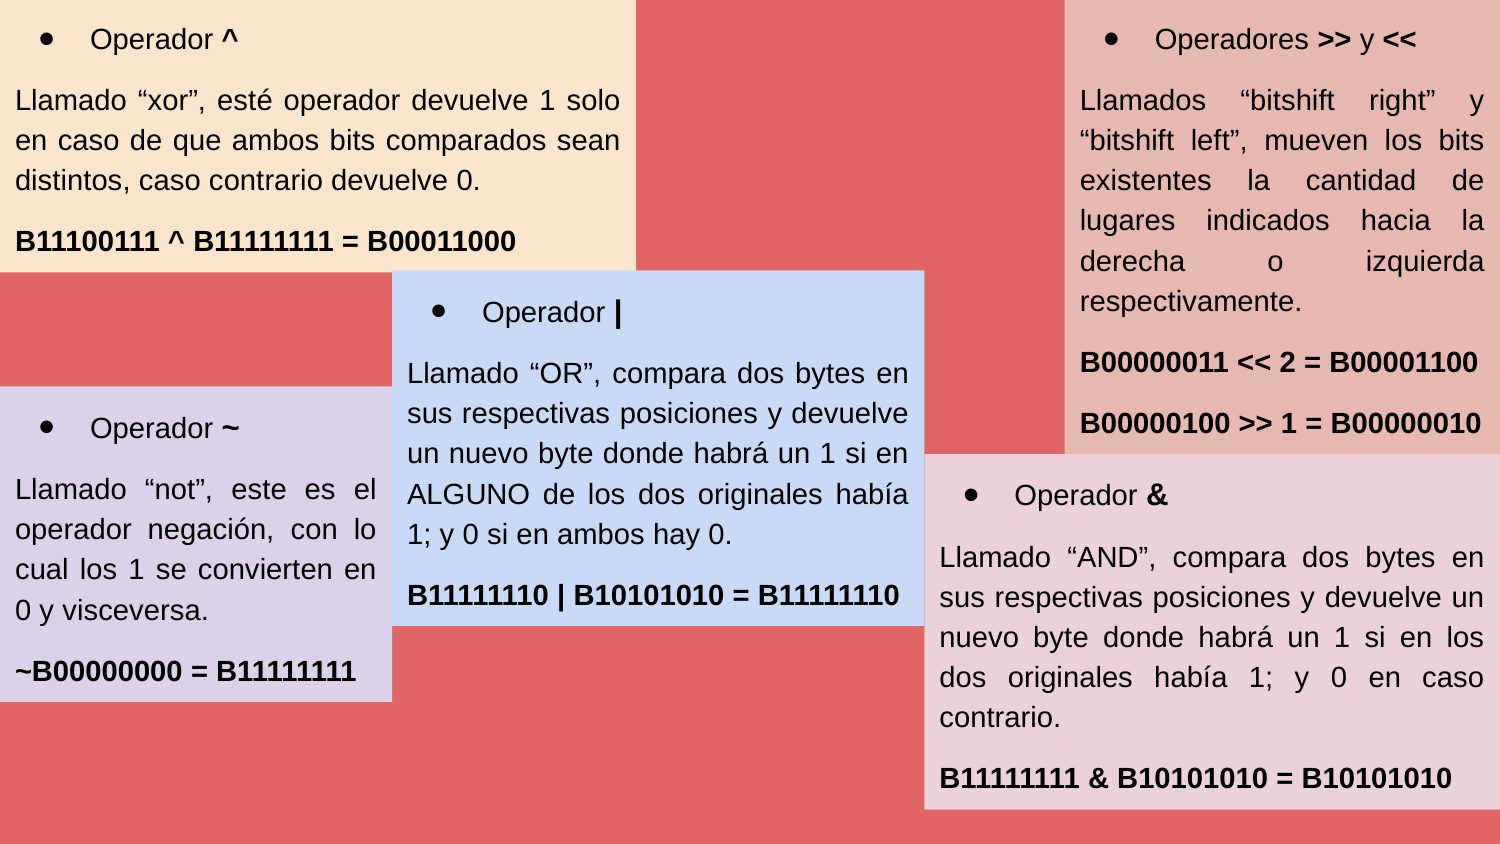

Operador ^
Llamado “xor”, esté operador devuelve 1 solo en caso de que ambos bits comparados sean distintos, caso contrario devuelve 0.
B11100111 ^ B11111111 = B00011000
Operadores >> y <<
Llamados “bitshift right” y “bitshift left”, mueven los bits existentes la cantidad de lugares indicados hacia la derecha o izquierda respectivamente.
B00000011 << 2 = B00001100
B00000100 >> 1 = B00000010
Operador |
Llamado “OR”, compara dos bytes en sus respectivas posiciones y devuelve un nuevo byte donde habrá un 1 si en ALGUNO de los dos originales había 1; y 0 si en ambos hay 0.
B11111110 | B10101010 = B11111110
Operador ~
Llamado “not”, este es el operador negación, con lo cual los 1 se convierten en 0 y visceversa.
~B00000000 = B11111111
Operador &
Llamado “AND”, compara dos bytes en sus respectivas posiciones y devuelve un nuevo byte donde habrá un 1 si en los dos originales había 1; y 0 en caso contrario.
B11111111 & B10101010 = B10101010